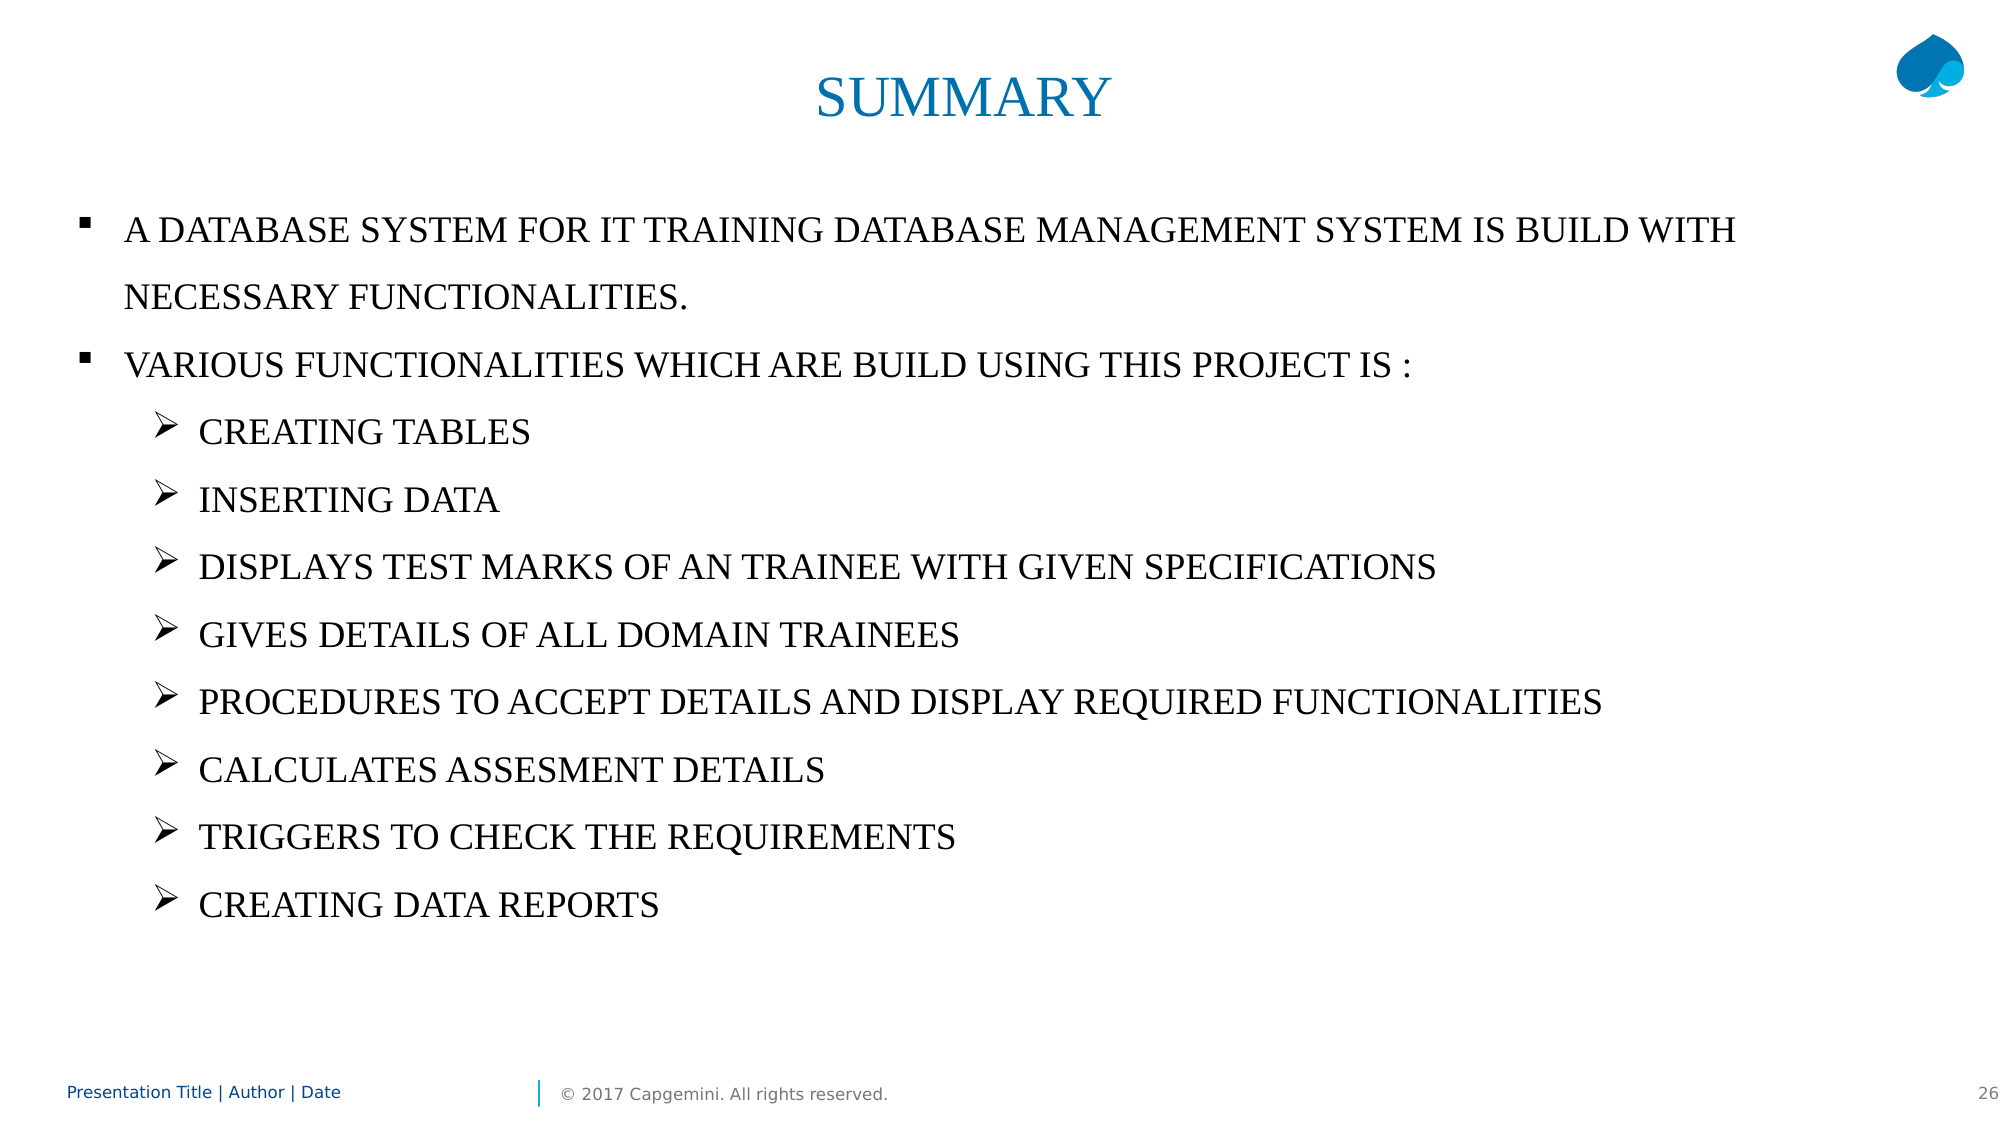

# SUMMARY
A DATABASE SYSTEM FOR IT TRAINING DATABASE MANAGEMENT SYSTEM IS BUILD WITH NECESSARY FUNCTIONALITIES.
VARIOUS FUNCTIONALITIES WHICH ARE BUILD USING THIS PROJECT IS :
CREATING TABLES
INSERTING DATA
DISPLAYS TEST MARKS OF AN TRAINEE WITH GIVEN SPECIFICATIONS
GIVES DETAILS OF ALL DOMAIN TRAINEES
PROCEDURES TO ACCEPT DETAILS AND DISPLAY REQUIRED FUNCTIONALITIES
CALCULATES ASSESMENT DETAILS
TRIGGERS TO CHECK THE REQUIREMENTS
CREATING DATA REPORTS